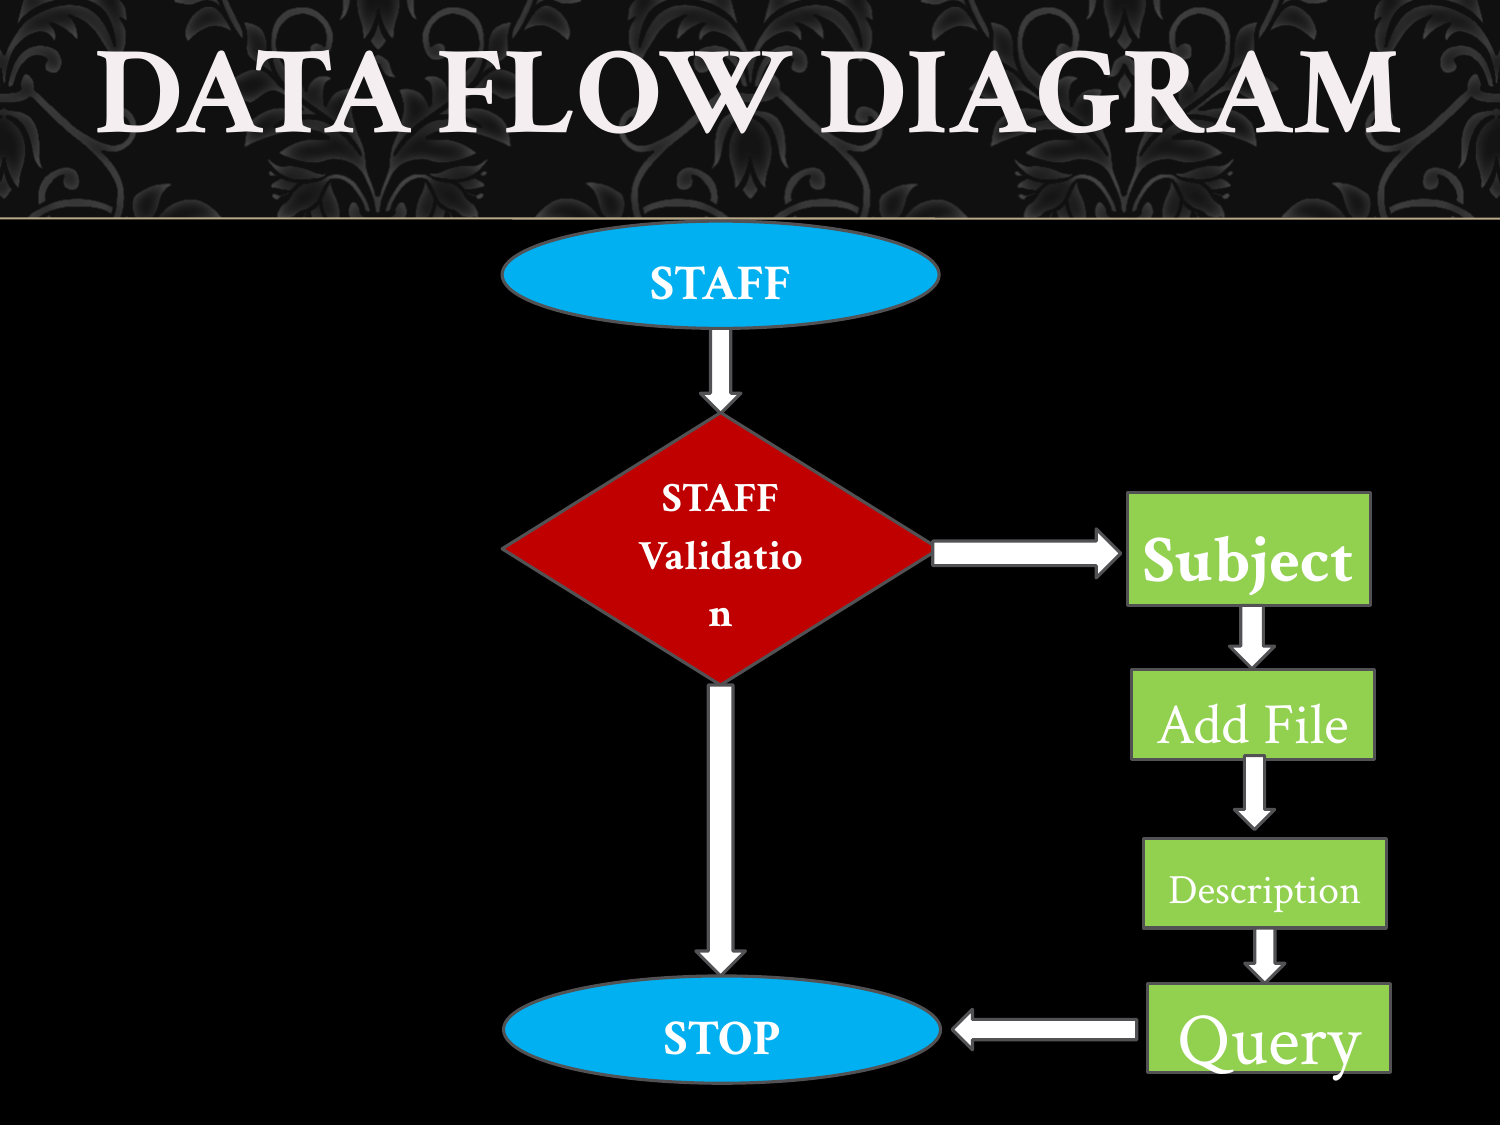

DATA FLOW DIAGRAM

STAFF

STAFF Validation
Subject

Add File

Description

STOP
Query